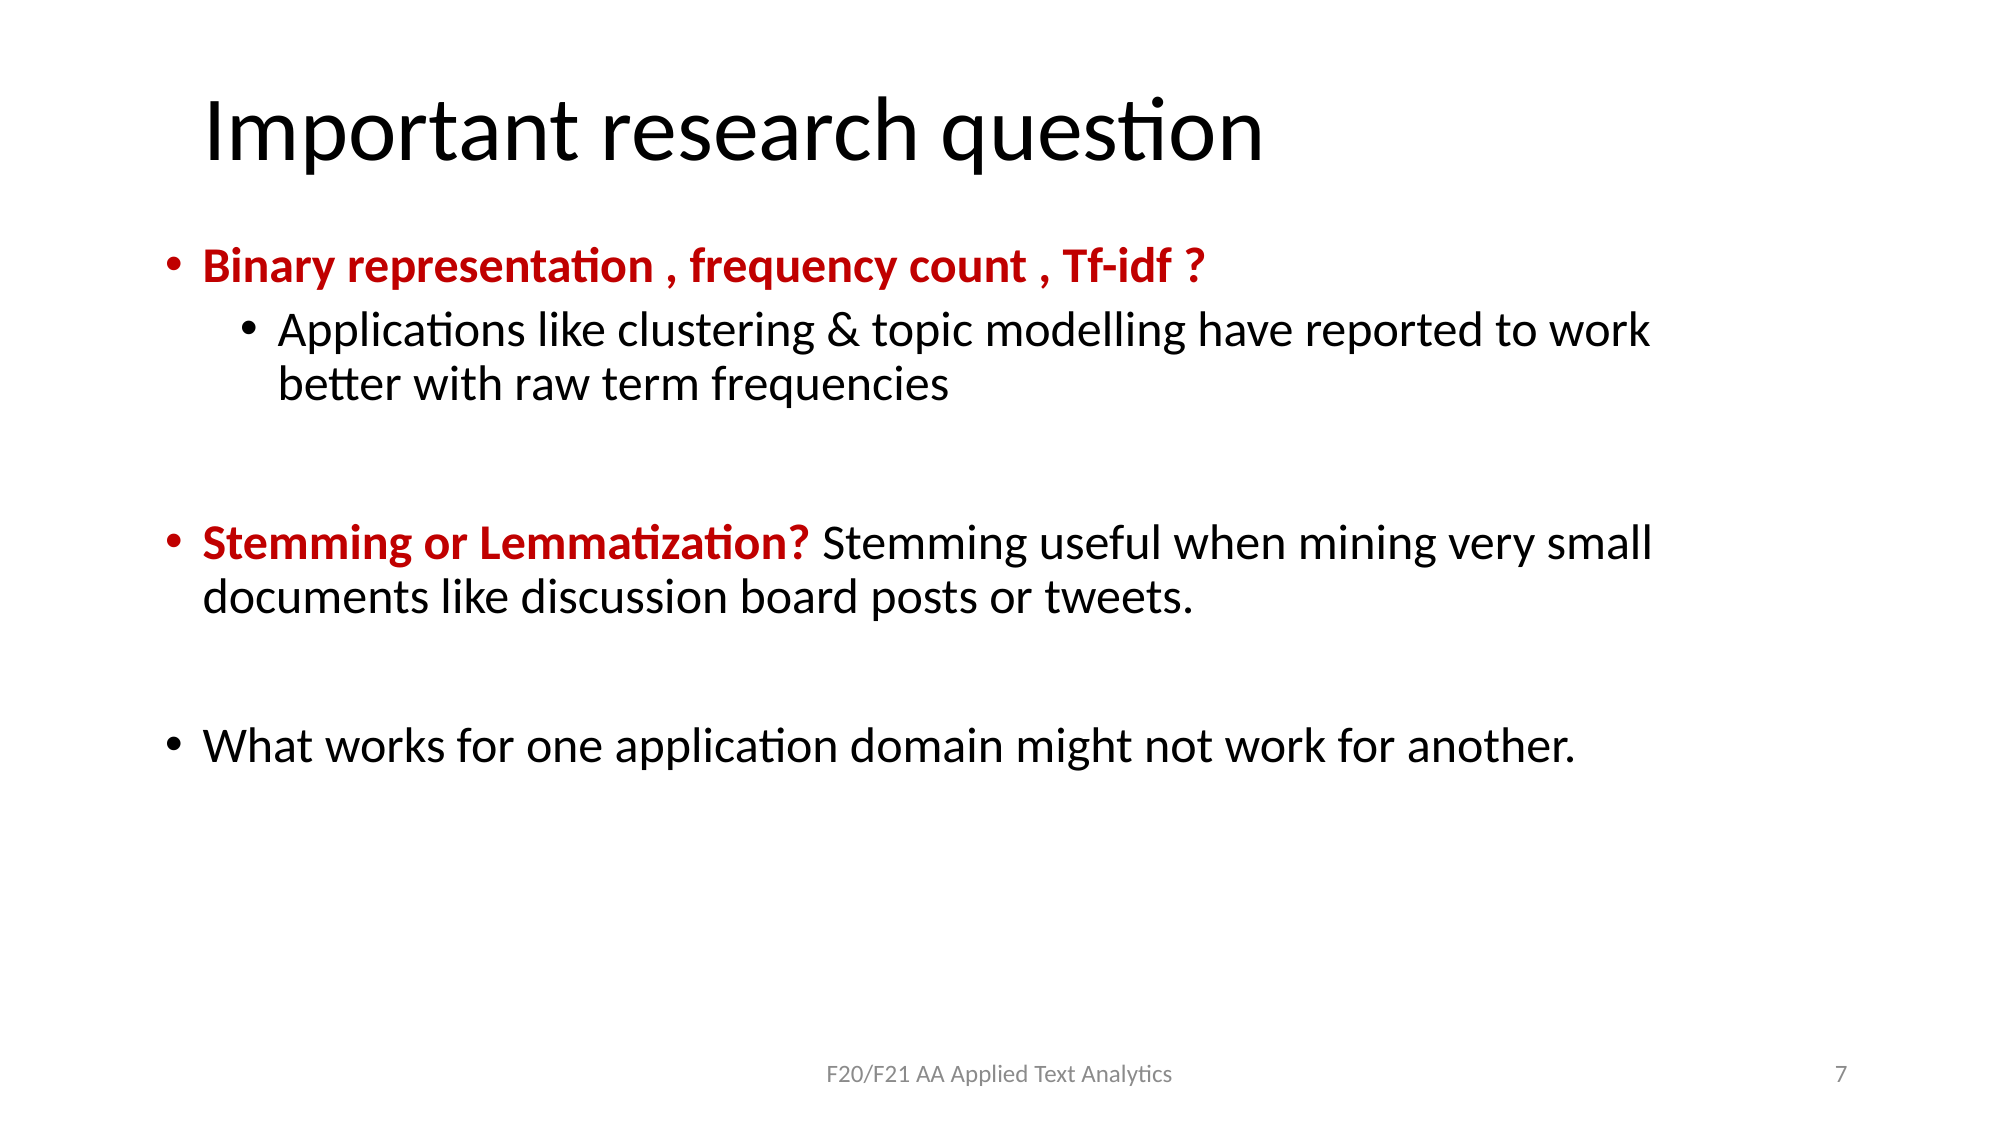

# Important research question
Binary representation , frequency count , Tf-idf ?
Applications like clustering & topic modelling have reported to work better with raw term frequencies

Stemming or Lemmatization? Stemming useful when mining very small documents like discussion board posts or tweets.

What works for one application domain might not work for another.

F20/F21 AA Applied Text Analytics
7